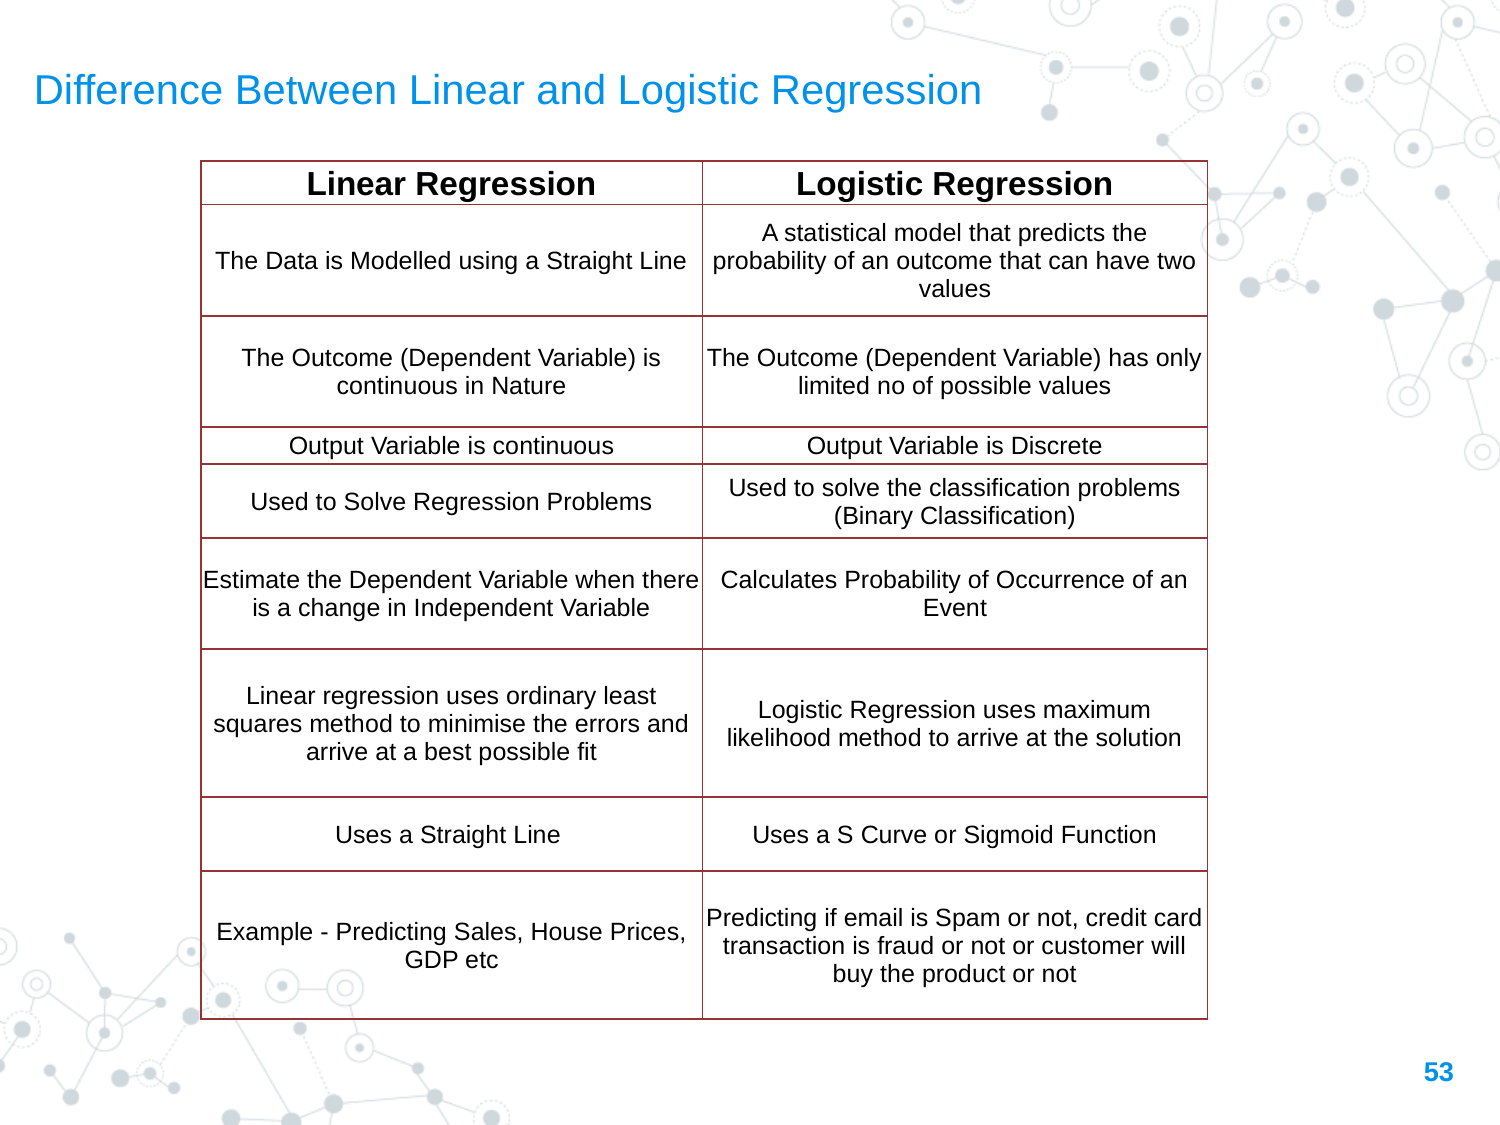

# Difference Between Linear and Logistic Regression
| Linear Regression | Logistic Regression |
| --- | --- |
| The Data is Modelled using a Straight Line | A statistical model that predicts the probability of an outcome that can have two values |
| The Outcome (Dependent Variable) is continuous in Nature | The Outcome (Dependent Variable) has only limited no of possible values |
| Output Variable is continuous | Output Variable is Discrete |
| Used to Solve Regression Problems | Used to solve the classification problems (Binary Classification) |
| Estimate the Dependent Variable when there is a change in Independent Variable | Calculates Probability of Occurrence of an Event |
| Linear regression uses ordinary least squares method to minimise the errors and arrive at a best possible fit | Logistic Regression uses maximum likelihood method to arrive at the solution |
| Uses a Straight Line | Uses a S Curve or Sigmoid Function |
| Example - Predicting Sales, House Prices, GDP etc | Predicting if email is Spam or not, credit card transaction is fraud or not or customer will buy the product or not |
53